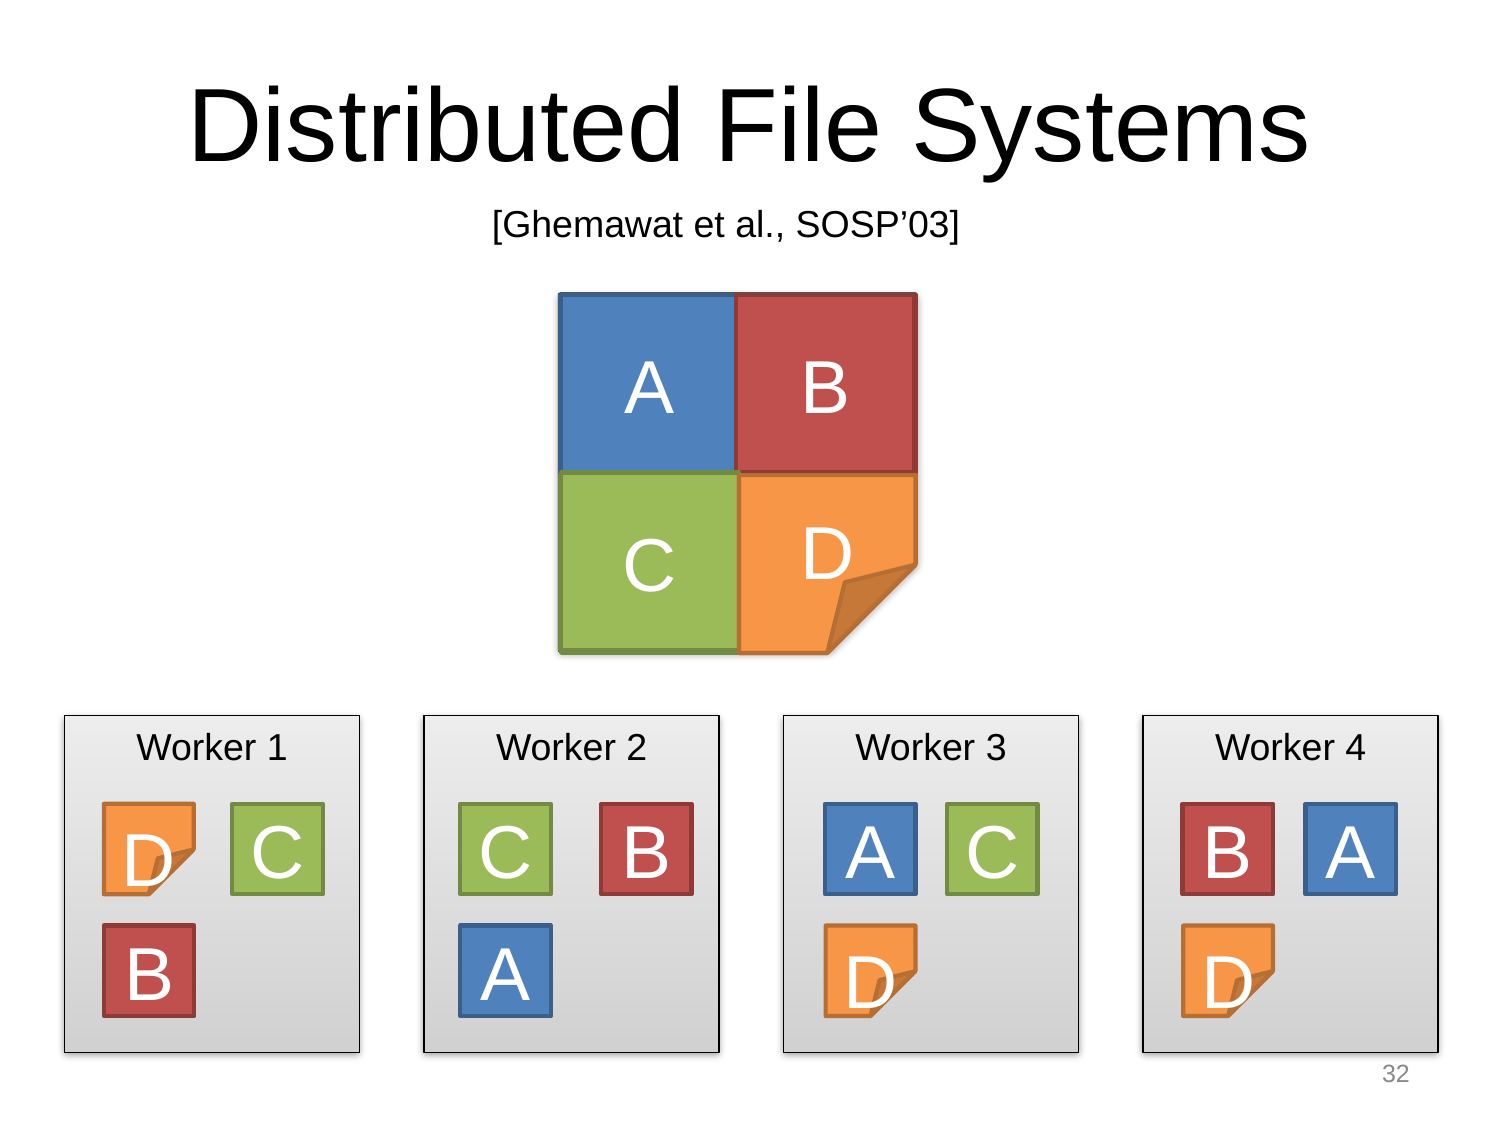

# Distributed File Systems
[Ghemawat et al., SOSP’03]
A
A
Big File
A
B
B
B
C
C
D
C
D
D
Worker 1
Worker 2
Worker 3
Worker 4
C
B
C
B
A
D
A
C
B
A
D
D
32